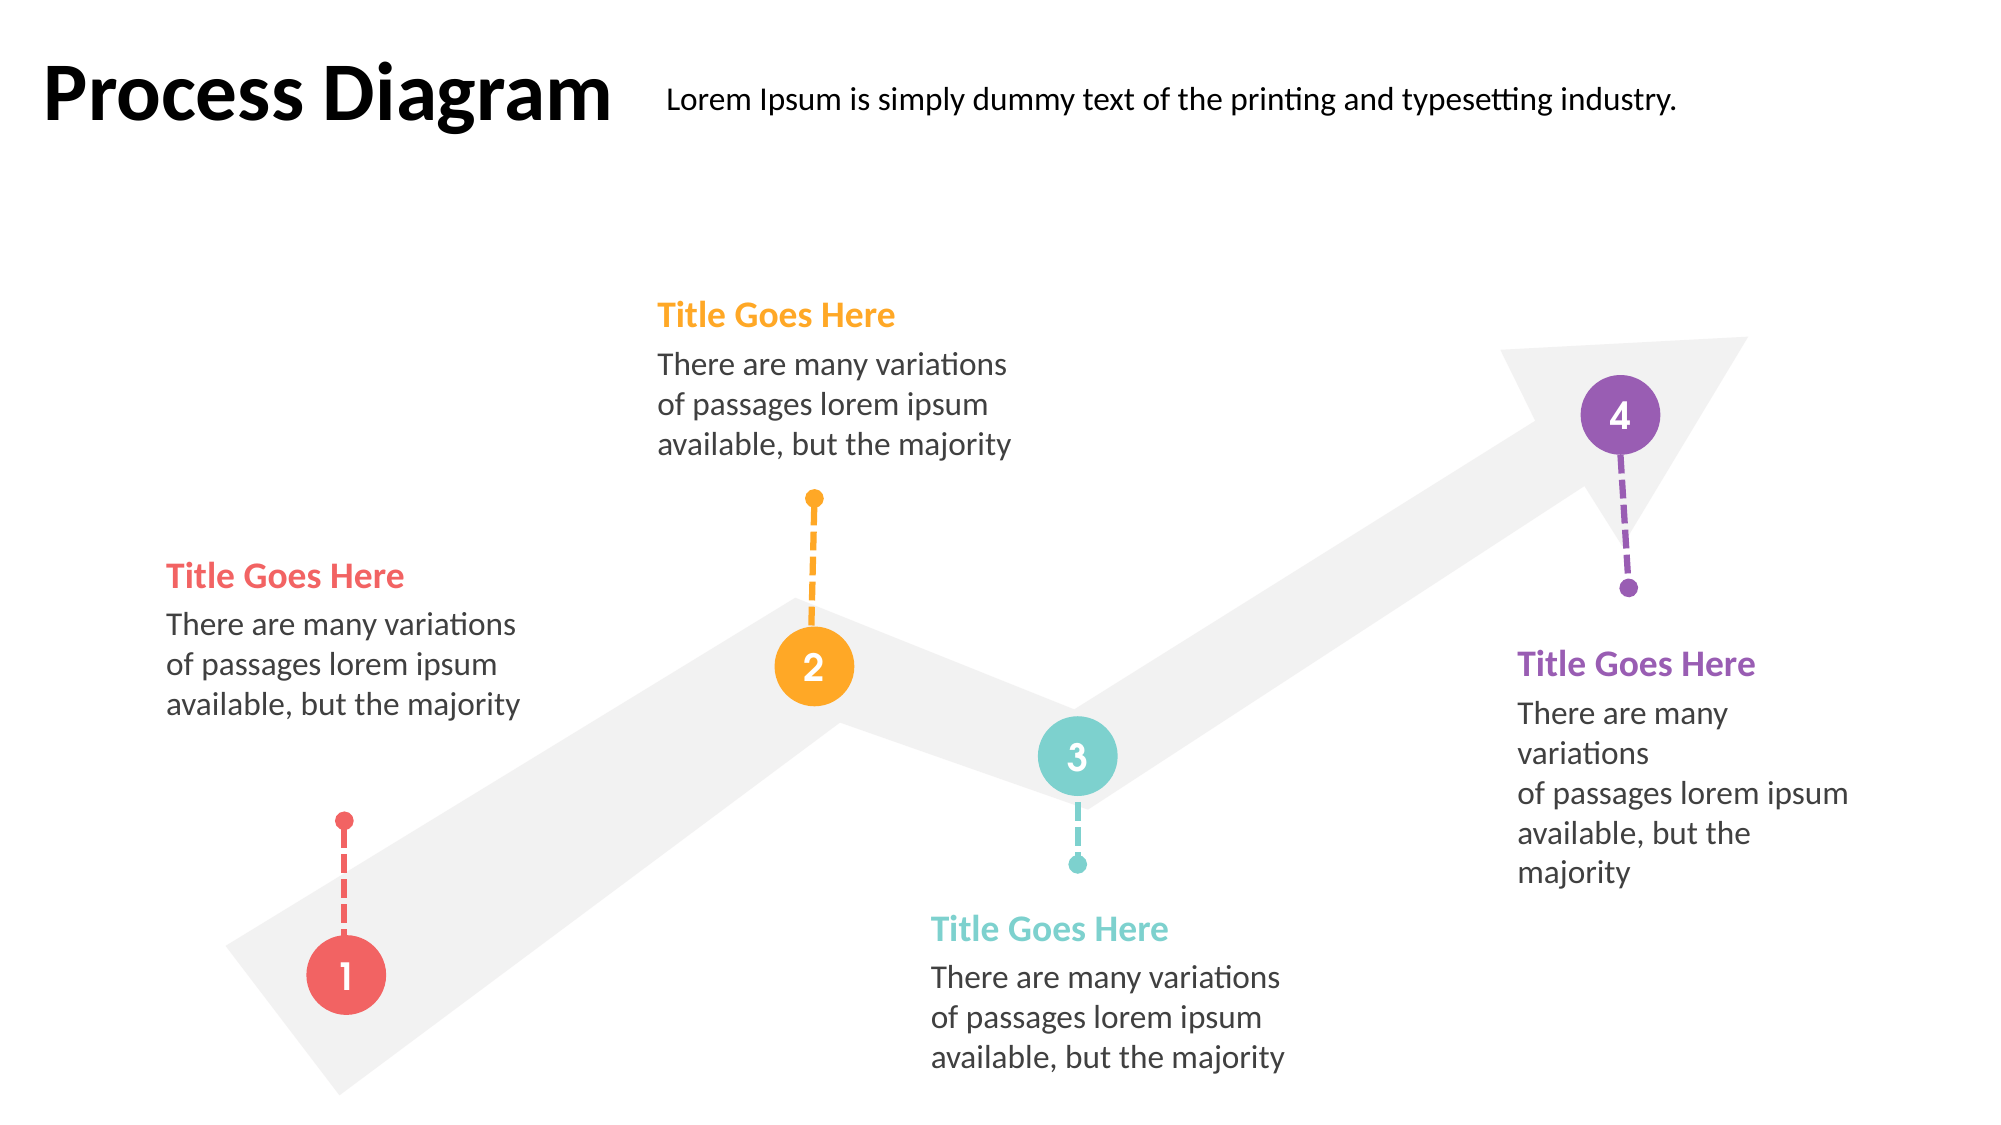

Process Diagram
Lorem Ipsum is simply dummy text of the printing and typesetting industry.
Title Goes Here
There are many variations
of passages lorem ipsum available, but the majority

4
Title Goes Here
There are many variations
of passages lorem ipsum available, but the majority
2
Title Goes Here
There are many variations
of passages lorem ipsum available, but the majority
3
Title Goes Here
There are many variations
of passages lorem ipsum available, but the majority
1